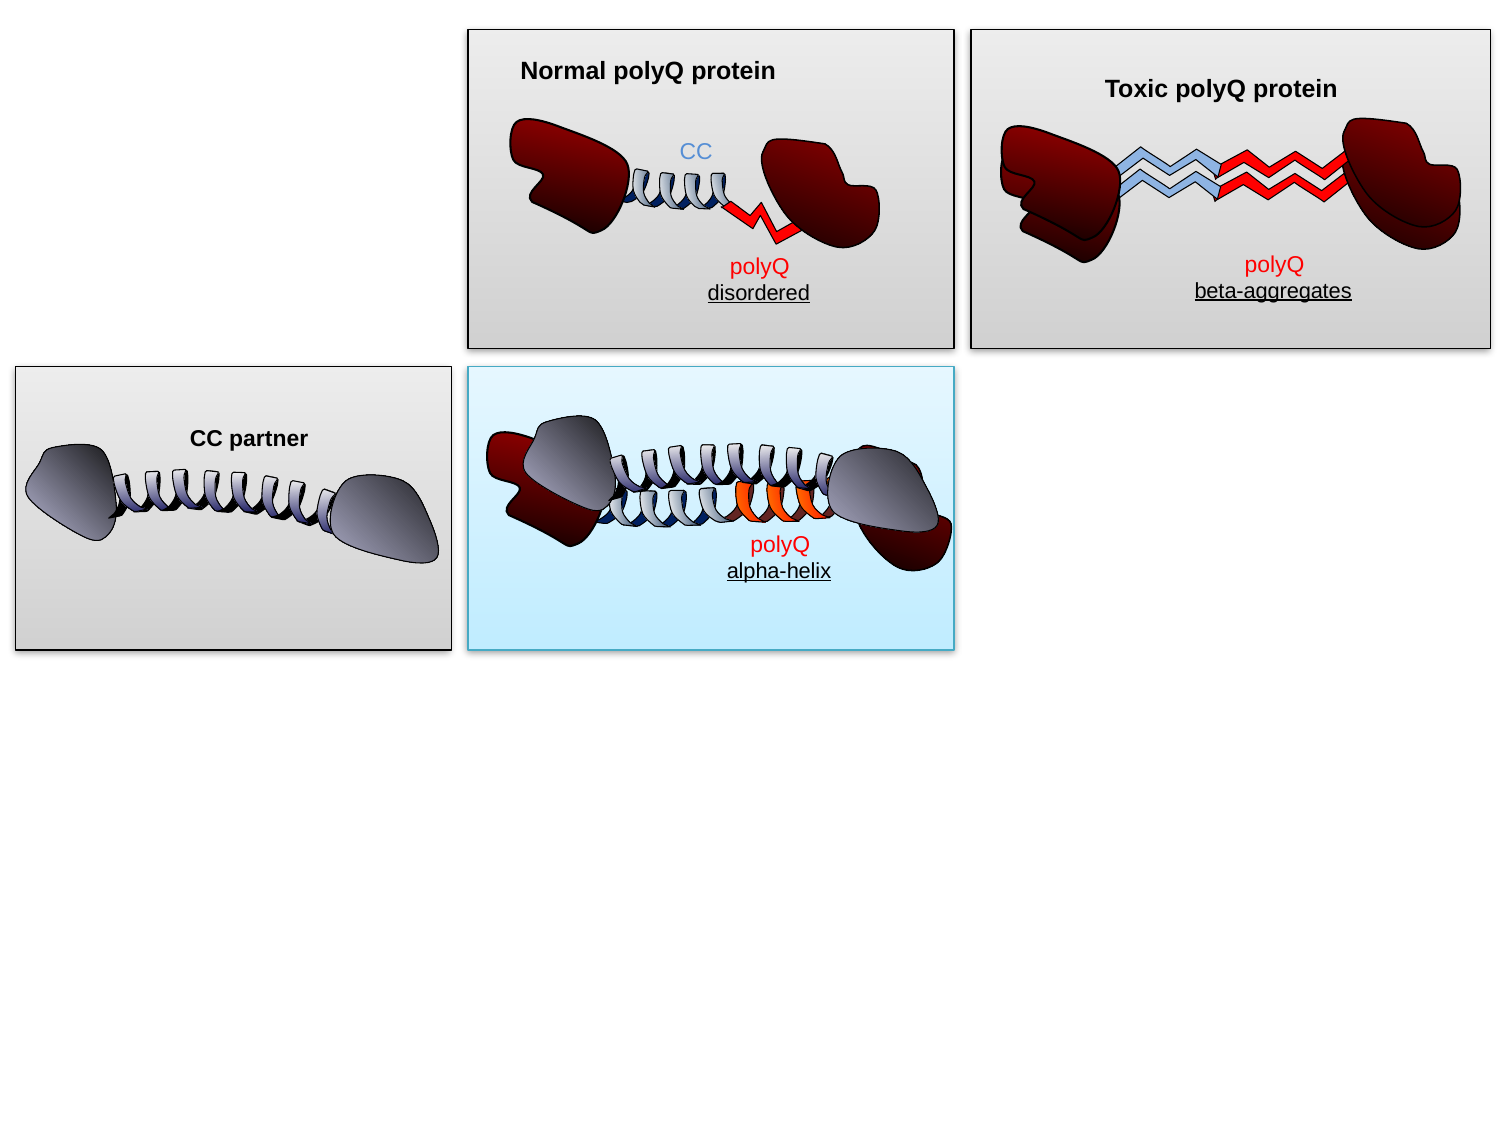

Toxic polyQ protein

polyQ
beta-aggregates
Normal polyQ protein

CC

polyQ
disordered

CC partner

polyQ
alpha-helix